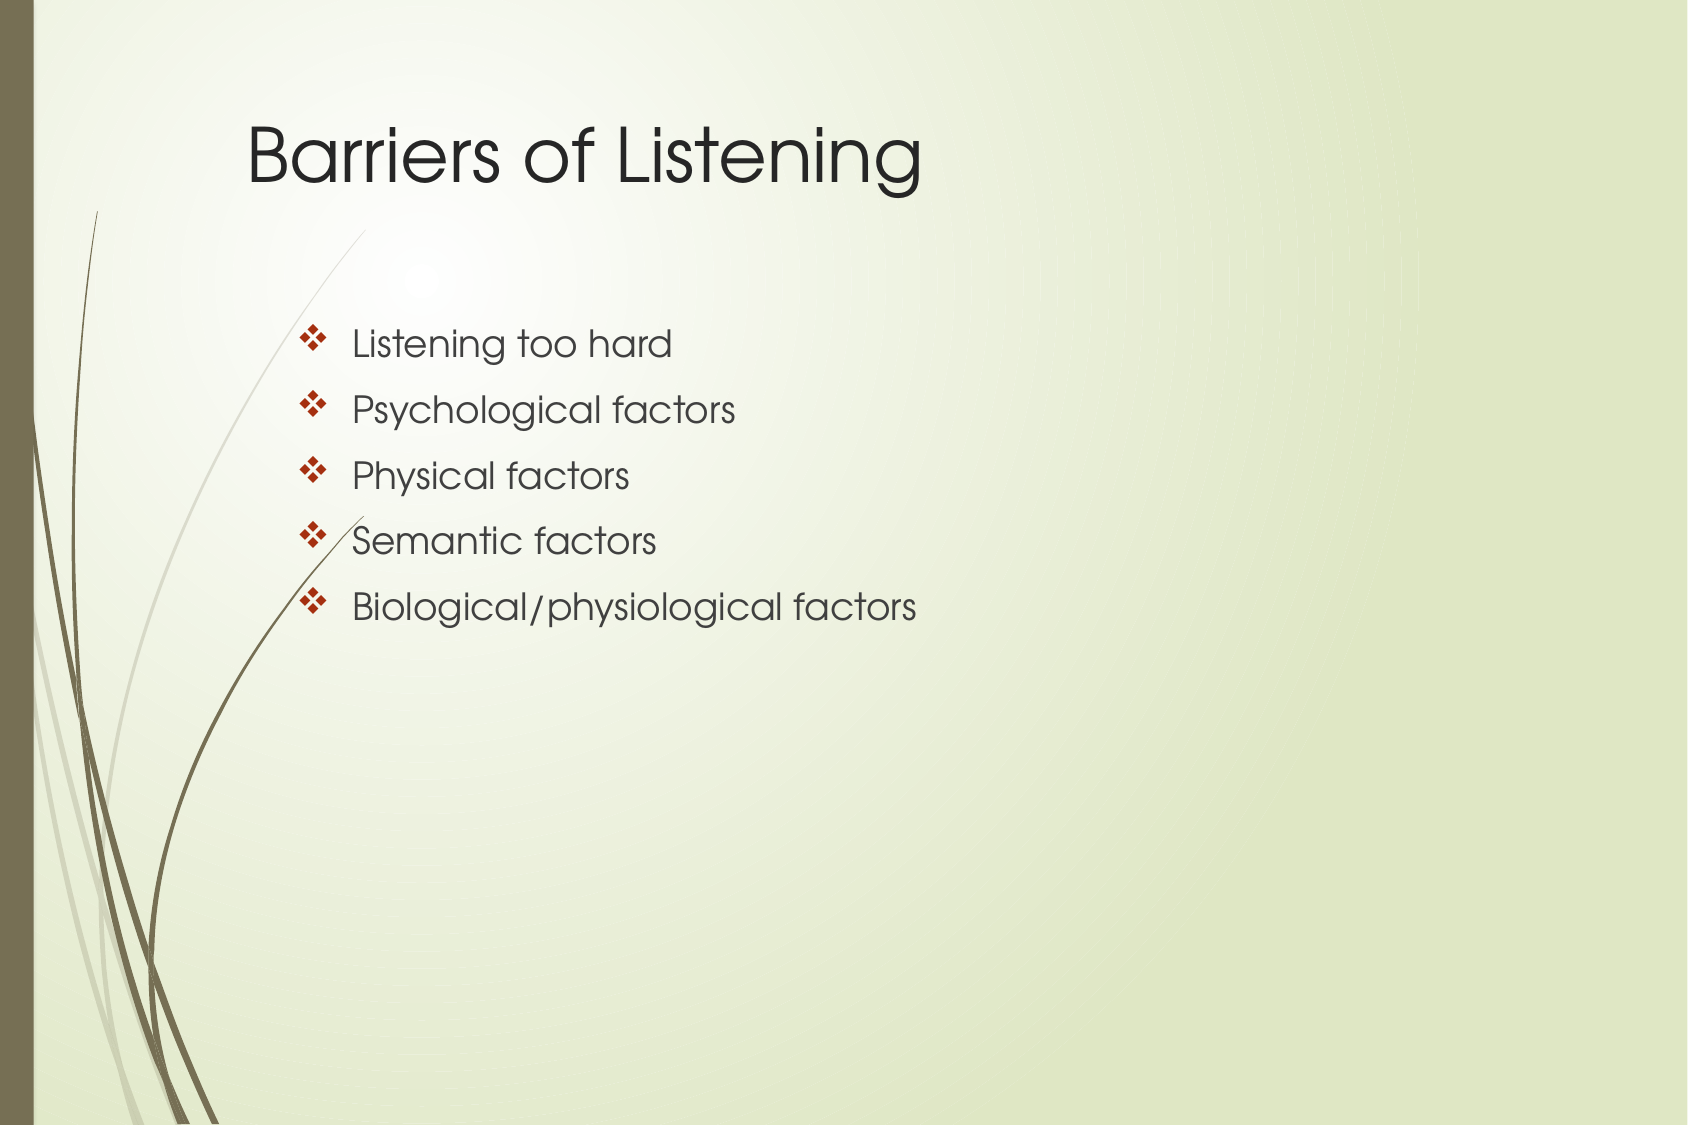

# Barriers of Listening
Listening too hard
Psychological factors
Physical factors
Semantic factors
Biological/physiological factors